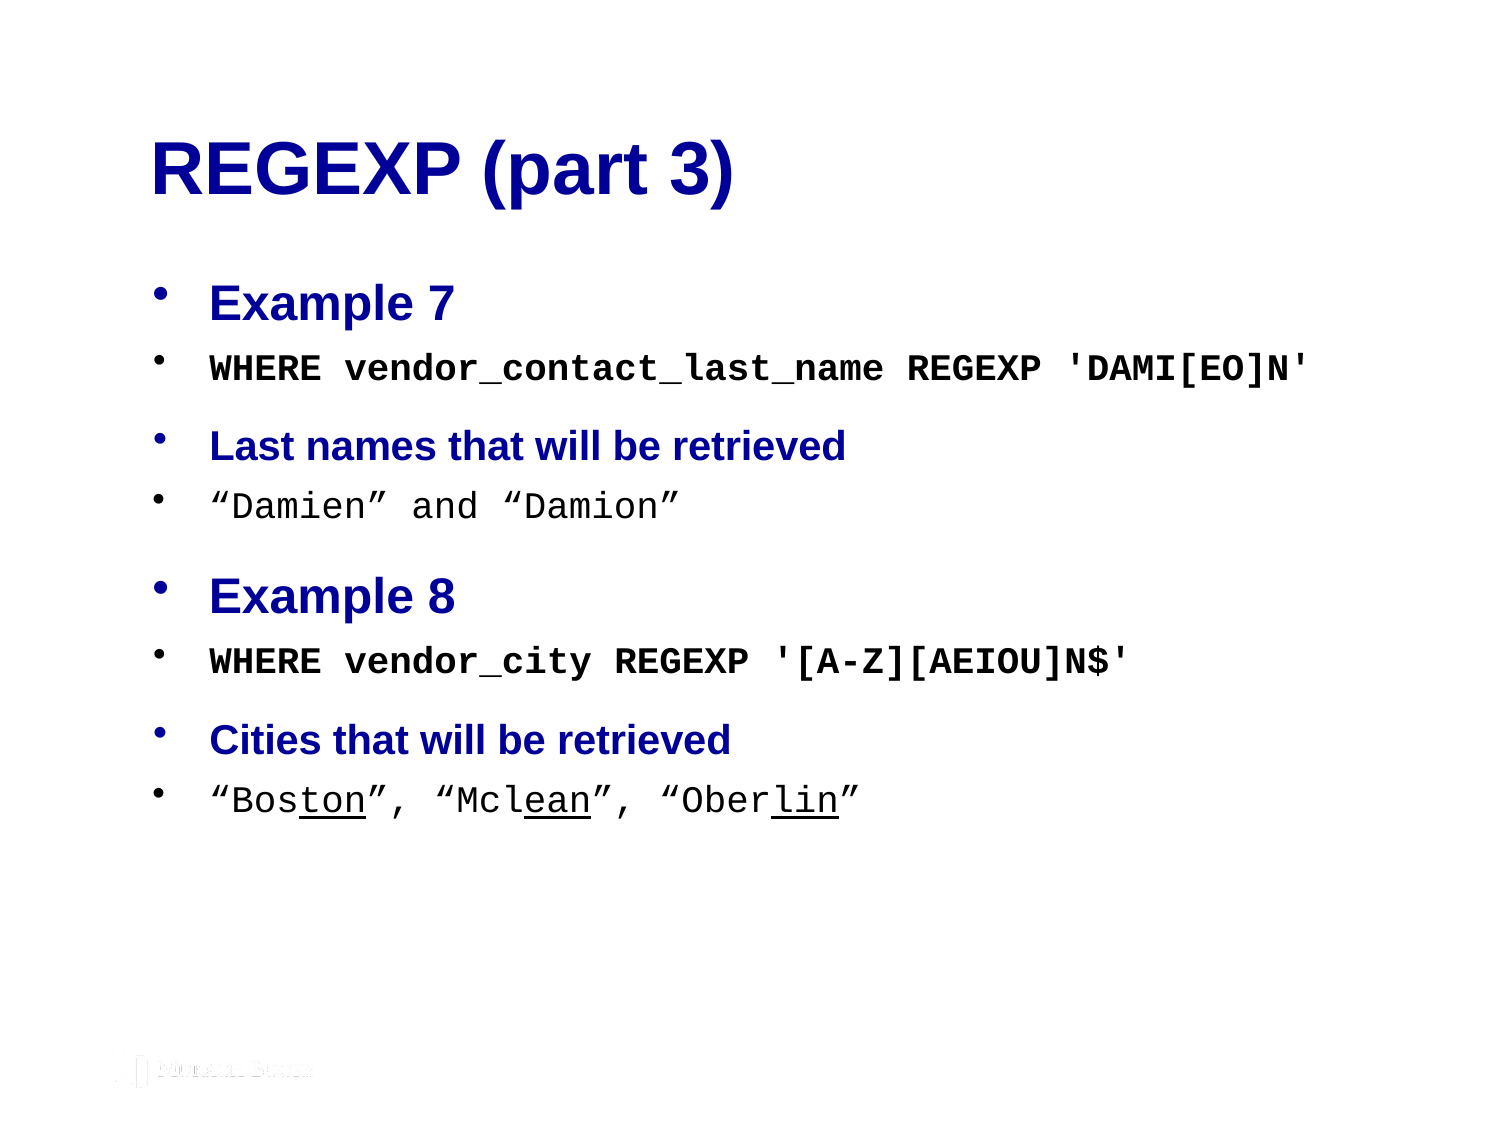

# REGEXP (part 3)
Example 7
WHERE vendor_contact_last_name REGEXP 'DAMI[EO]N'
Last names that will be retrieved
“Damien” and “Damion”
Example 8
WHERE vendor_city REGEXP '[A-Z][AEIOU]N$'
Cities that will be retrieved
“Boston”, “Mclean”, “Oberlin”

© 2019, Mike Murach & Associates, Inc.
Murach’s MySQL 3rd Edition

C3, Slide 128